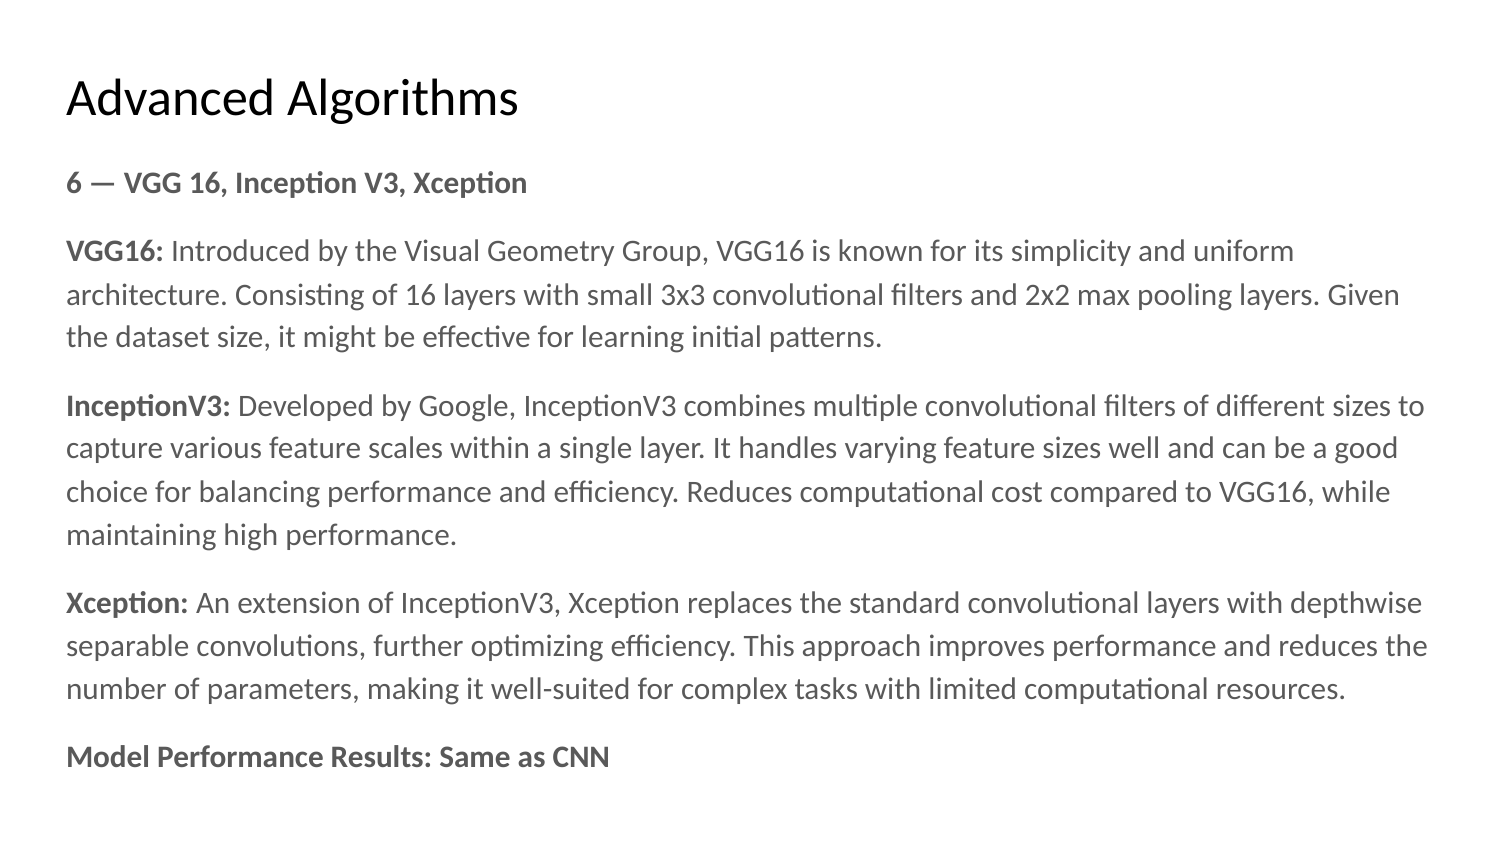

# Advanced Algorithms
6 — VGG 16, Inception V3, Xception
VGG16: Introduced by the Visual Geometry Group, VGG16 is known for its simplicity and uniform architecture. Consisting of 16 layers with small 3x3 convolutional filters and 2x2 max pooling layers. Given the dataset size, it might be effective for learning initial patterns.
InceptionV3: Developed by Google, InceptionV3 combines multiple convolutional filters of different sizes to capture various feature scales within a single layer. It handles varying feature sizes well and can be a good choice for balancing performance and efficiency. Reduces computational cost compared to VGG16, while maintaining high performance.
Xception: An extension of InceptionV3, Xception replaces the standard convolutional layers with depthwise separable convolutions, further optimizing efficiency. This approach improves performance and reduces the number of parameters, making it well-suited for complex tasks with limited computational resources.
Model Performance Results: Same as CNN